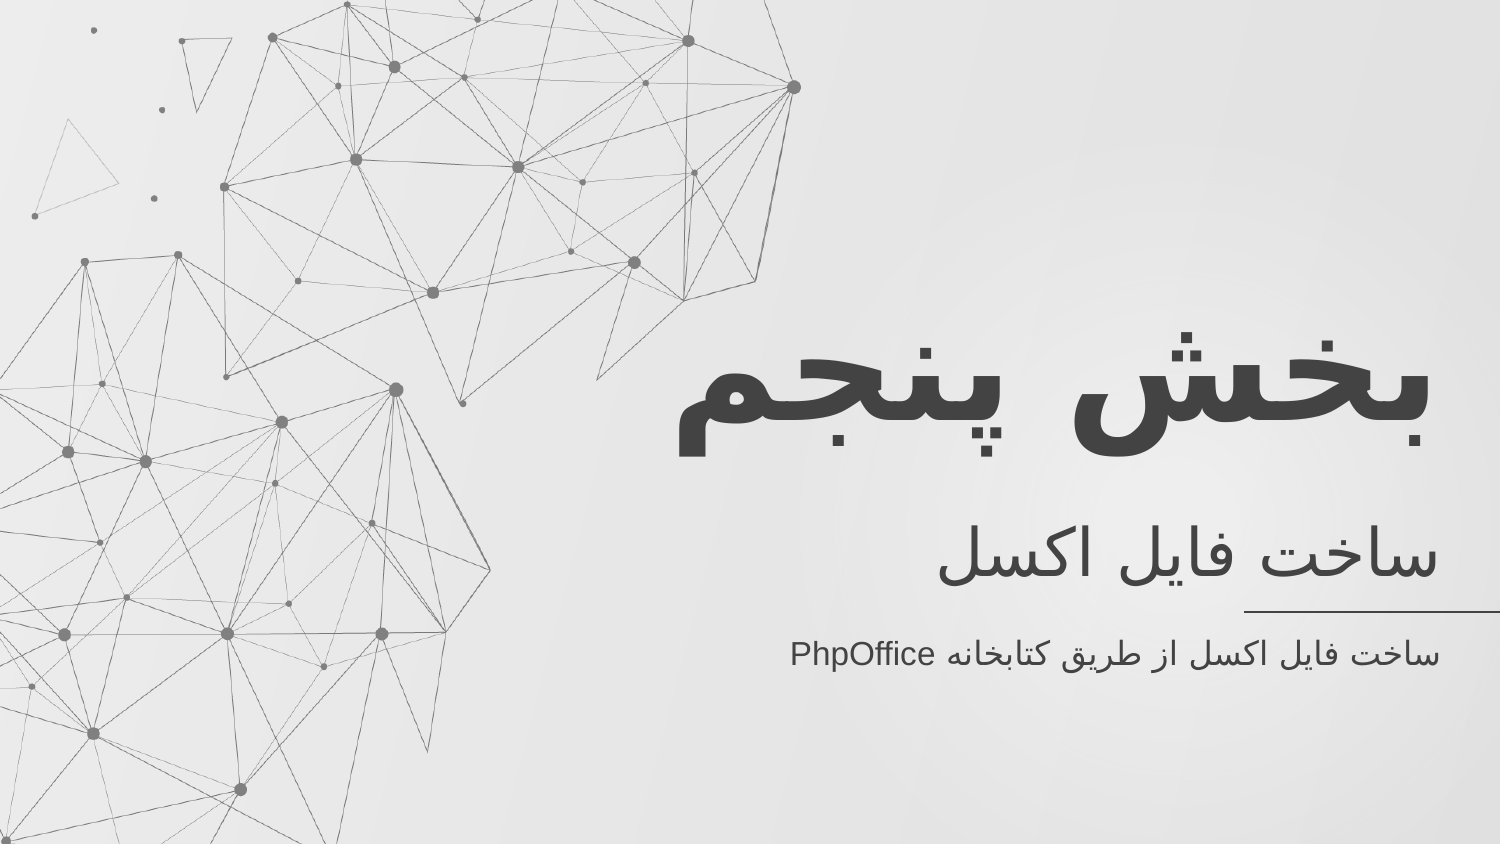

بخش پنجم
# ساخت فایل اکسل
ساخت فایل اکسل از طریق کتابخانه PhpOffice